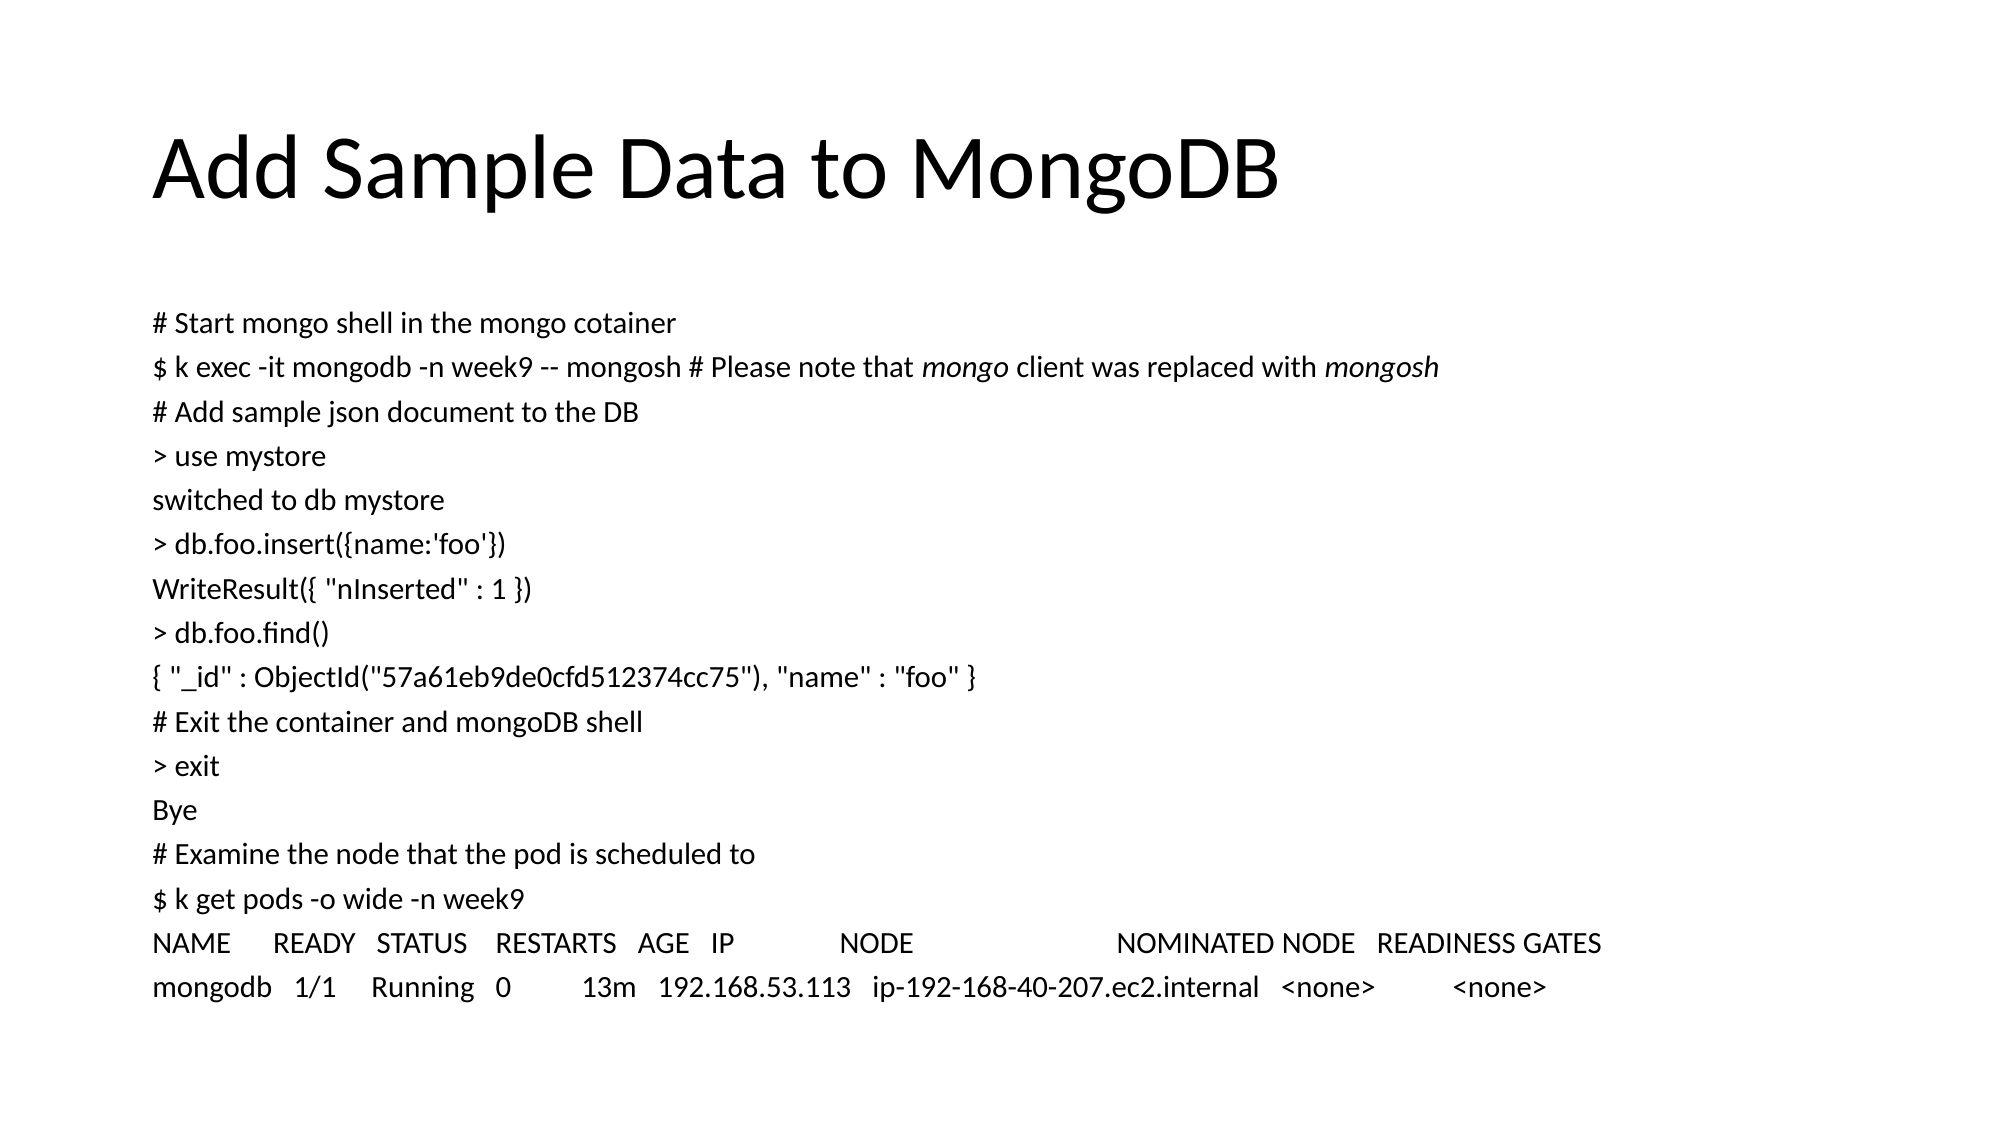

# Add Sample Data to MongoDB
# Start mongo shell in the mongo cotainer
$ k exec -it mongodb -n week9 -- mongosh # Please note that mongo client was replaced with mongosh
# Add sample json document to the DB
> use mystore
switched to db mystore
> db.foo.insert({name:'foo'})
WriteResult({ "nInserted" : 1 })
> db.foo.find()
{ "_id" : ObjectId("57a61eb9de0cfd512374cc75"), "name" : "foo" }
# Exit the container and mongoDB shell
> exit
Bye
# Examine the node that the pod is scheduled to
$ k get pods -o wide -n week9
NAME      READY   STATUS    RESTARTS   AGE   IP               NODE                             NOMINATED NODE   READINESS GATES
mongodb   1/1     Running   0          13m   192.168.53.113   ip-192-168-40-207.ec2.internal   <none>           <none>